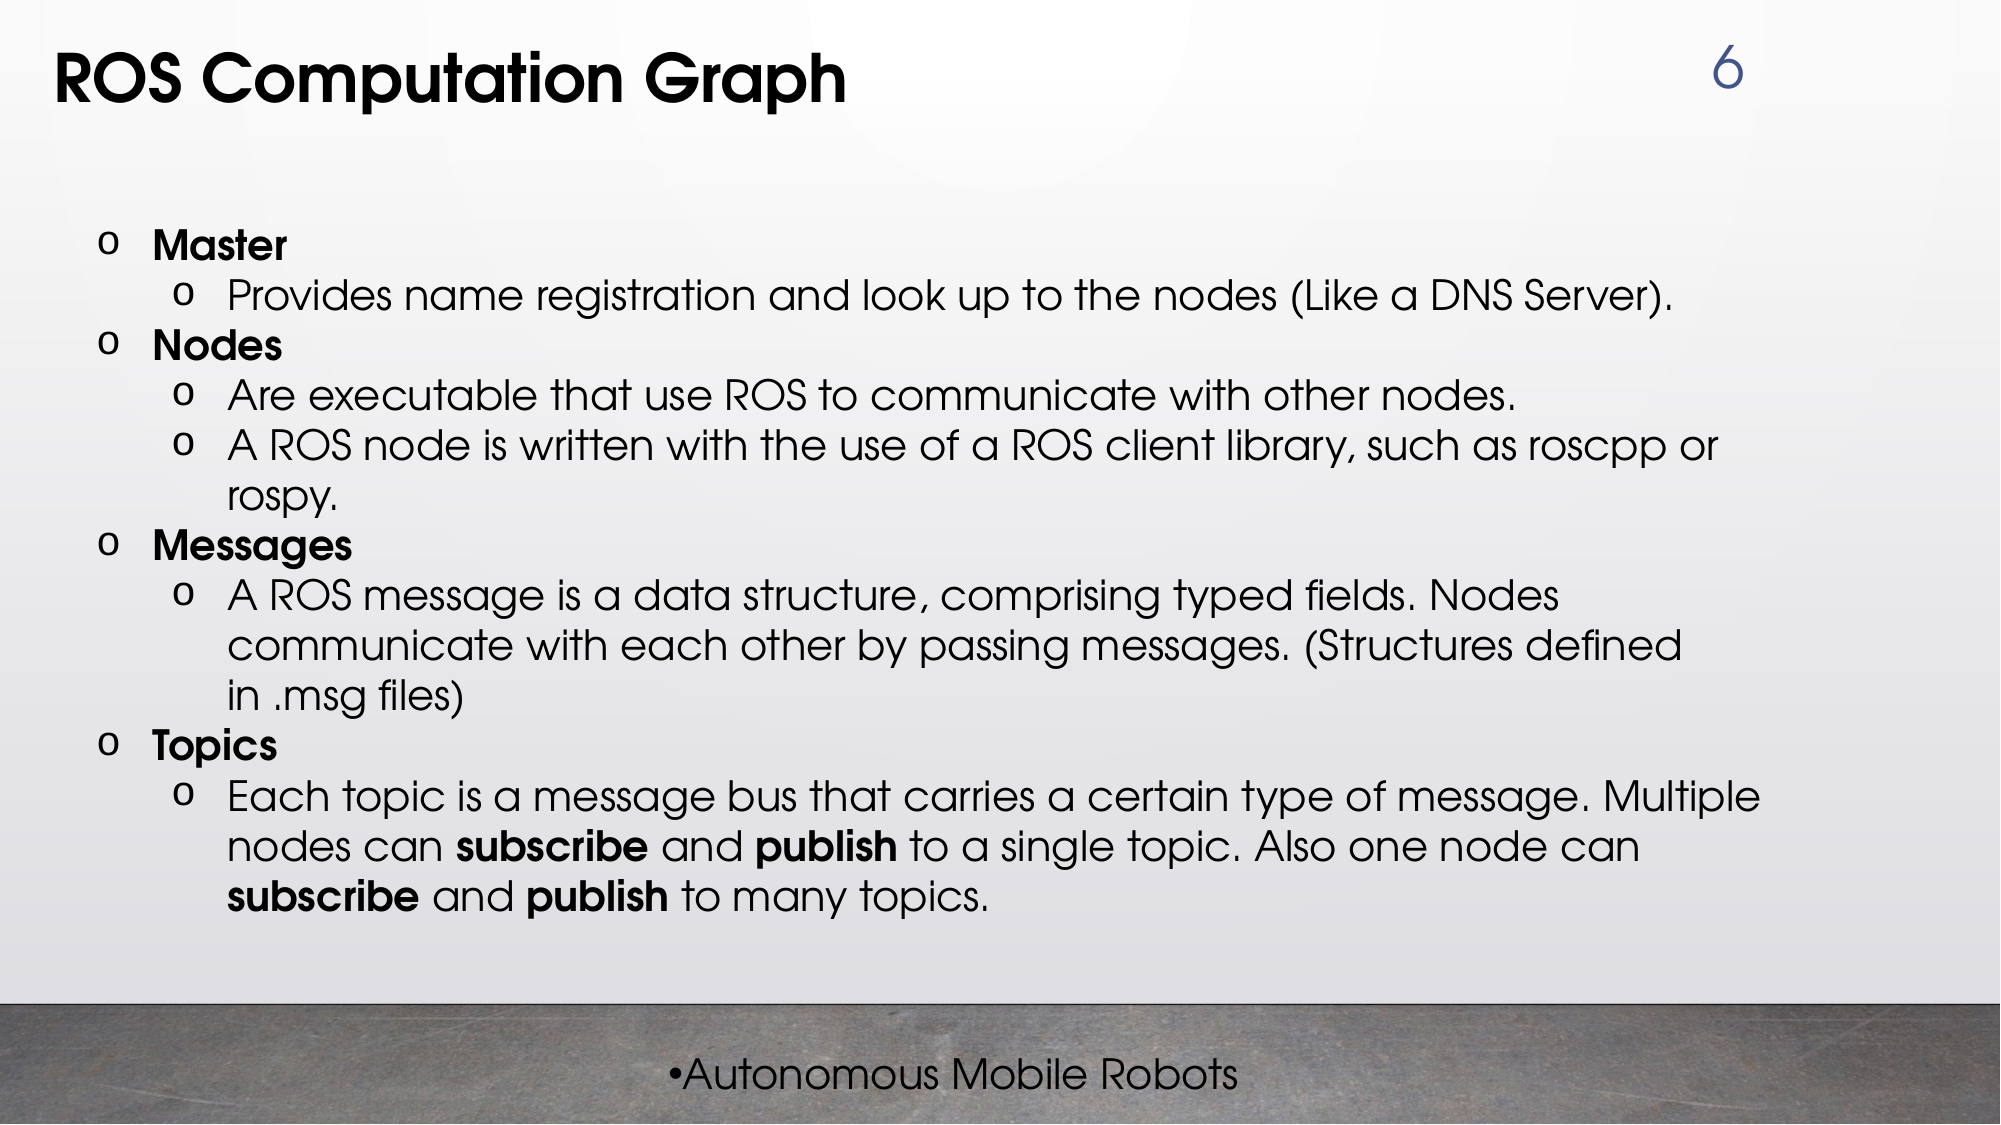

6
ROS Computation Graph
Master
Provides name registration and look up to the nodes (Like a DNS Server).
Nodes
Are executable that use ROS to communicate with other nodes.
A ROS node is written with the use of a ROS client library, such as roscpp or rospy.
Messages
A ROS message is a data structure, comprising typed fields. Nodes communicate with each other by passing messages. (Structures defined in .msg files)
Topics
Each topic is a message bus that carries a certain type of message. Multiple nodes can subscribe and publish to a single topic. Also one node can subscribe and publish to many topics.

Autonomous Mobile Robots